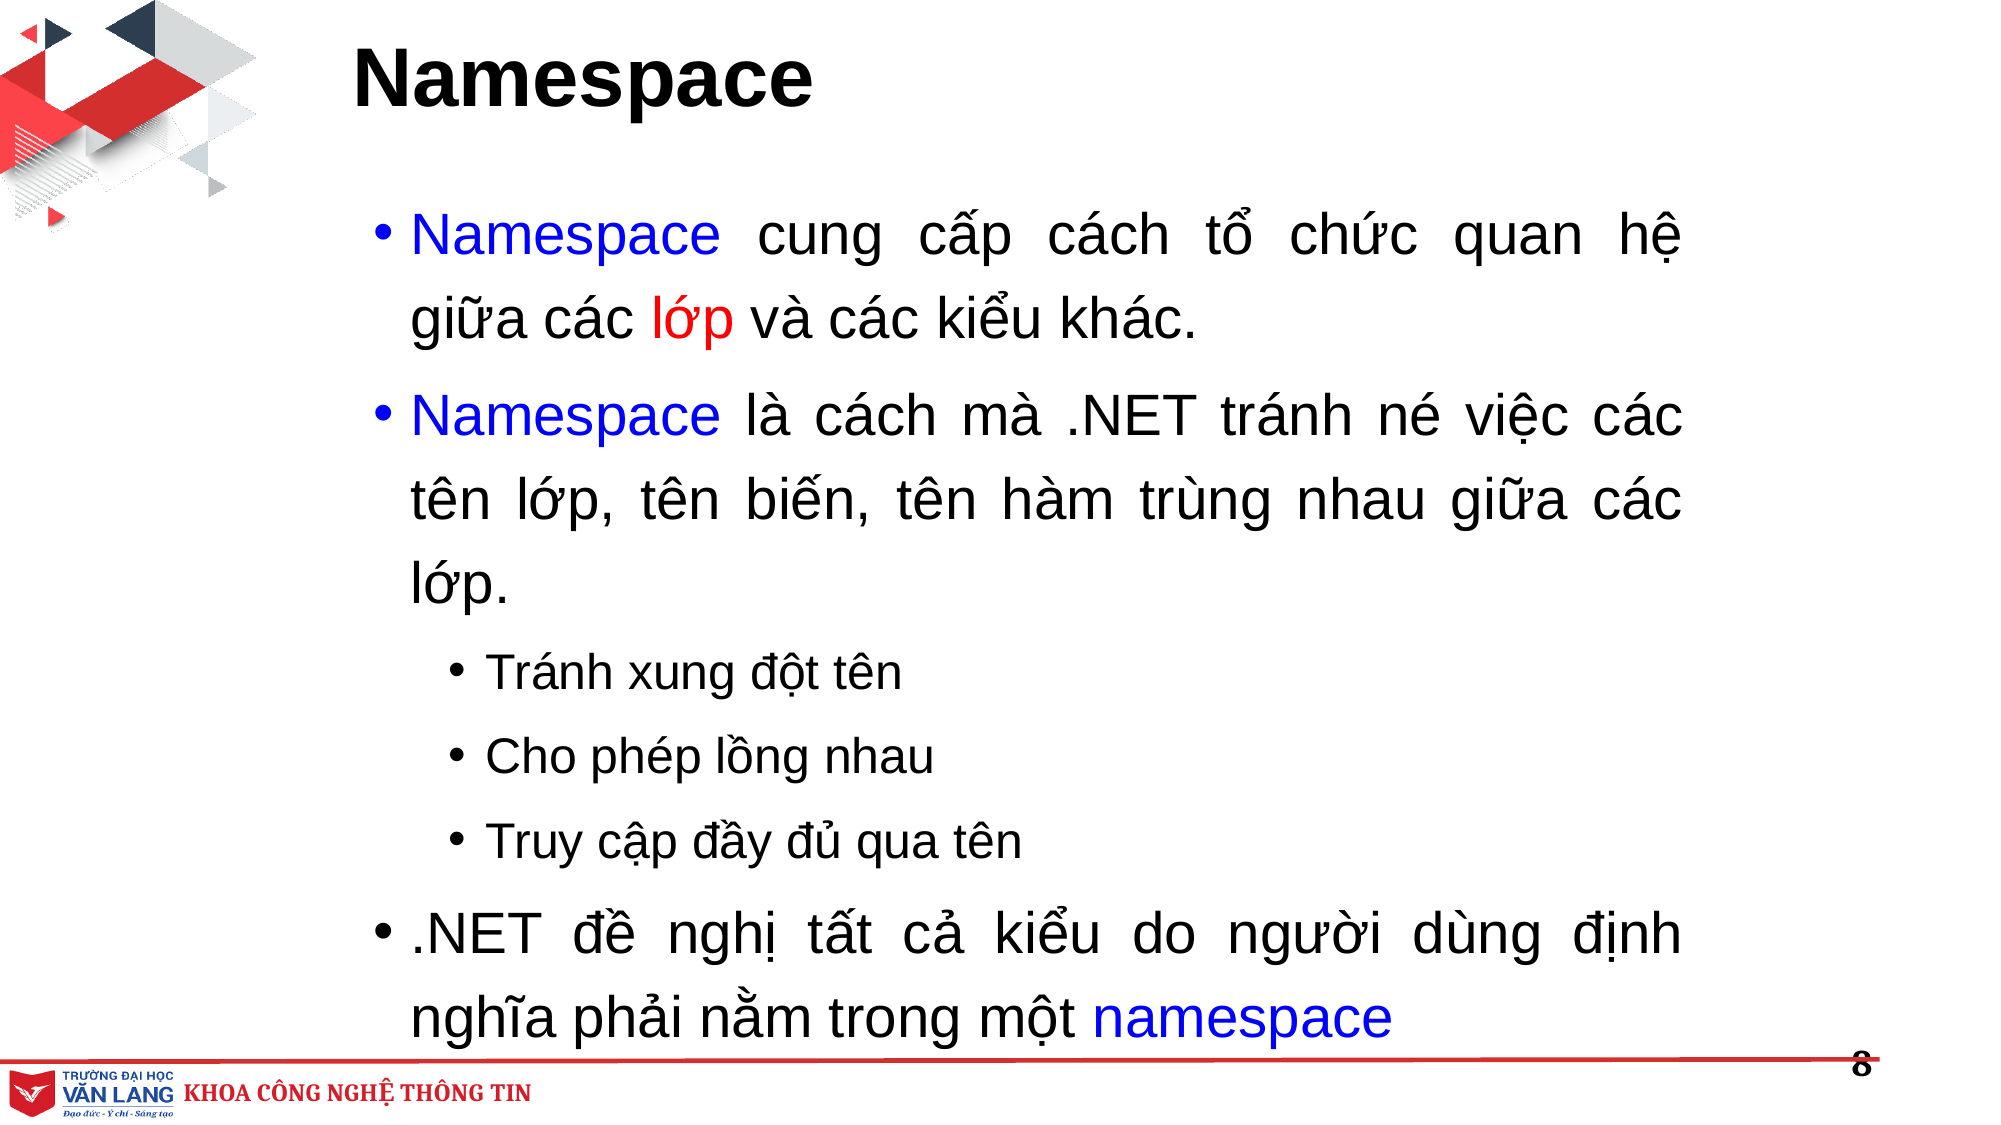

# Namespace
Namespace cung cấp cách tổ chức quan hệ giữa các lớp và các kiểu khác.
Namespace là cách mà .NET tránh né việc các tên lớp, tên biến, tên hàm trùng nhau giữa các lớp.
Tránh xung đột tên
Cho phép lồng nhau
Truy cập đầy đủ qua tên
.NET đề nghị tất cả kiểu do người dùng định nghĩa phải nằm trong một namespace